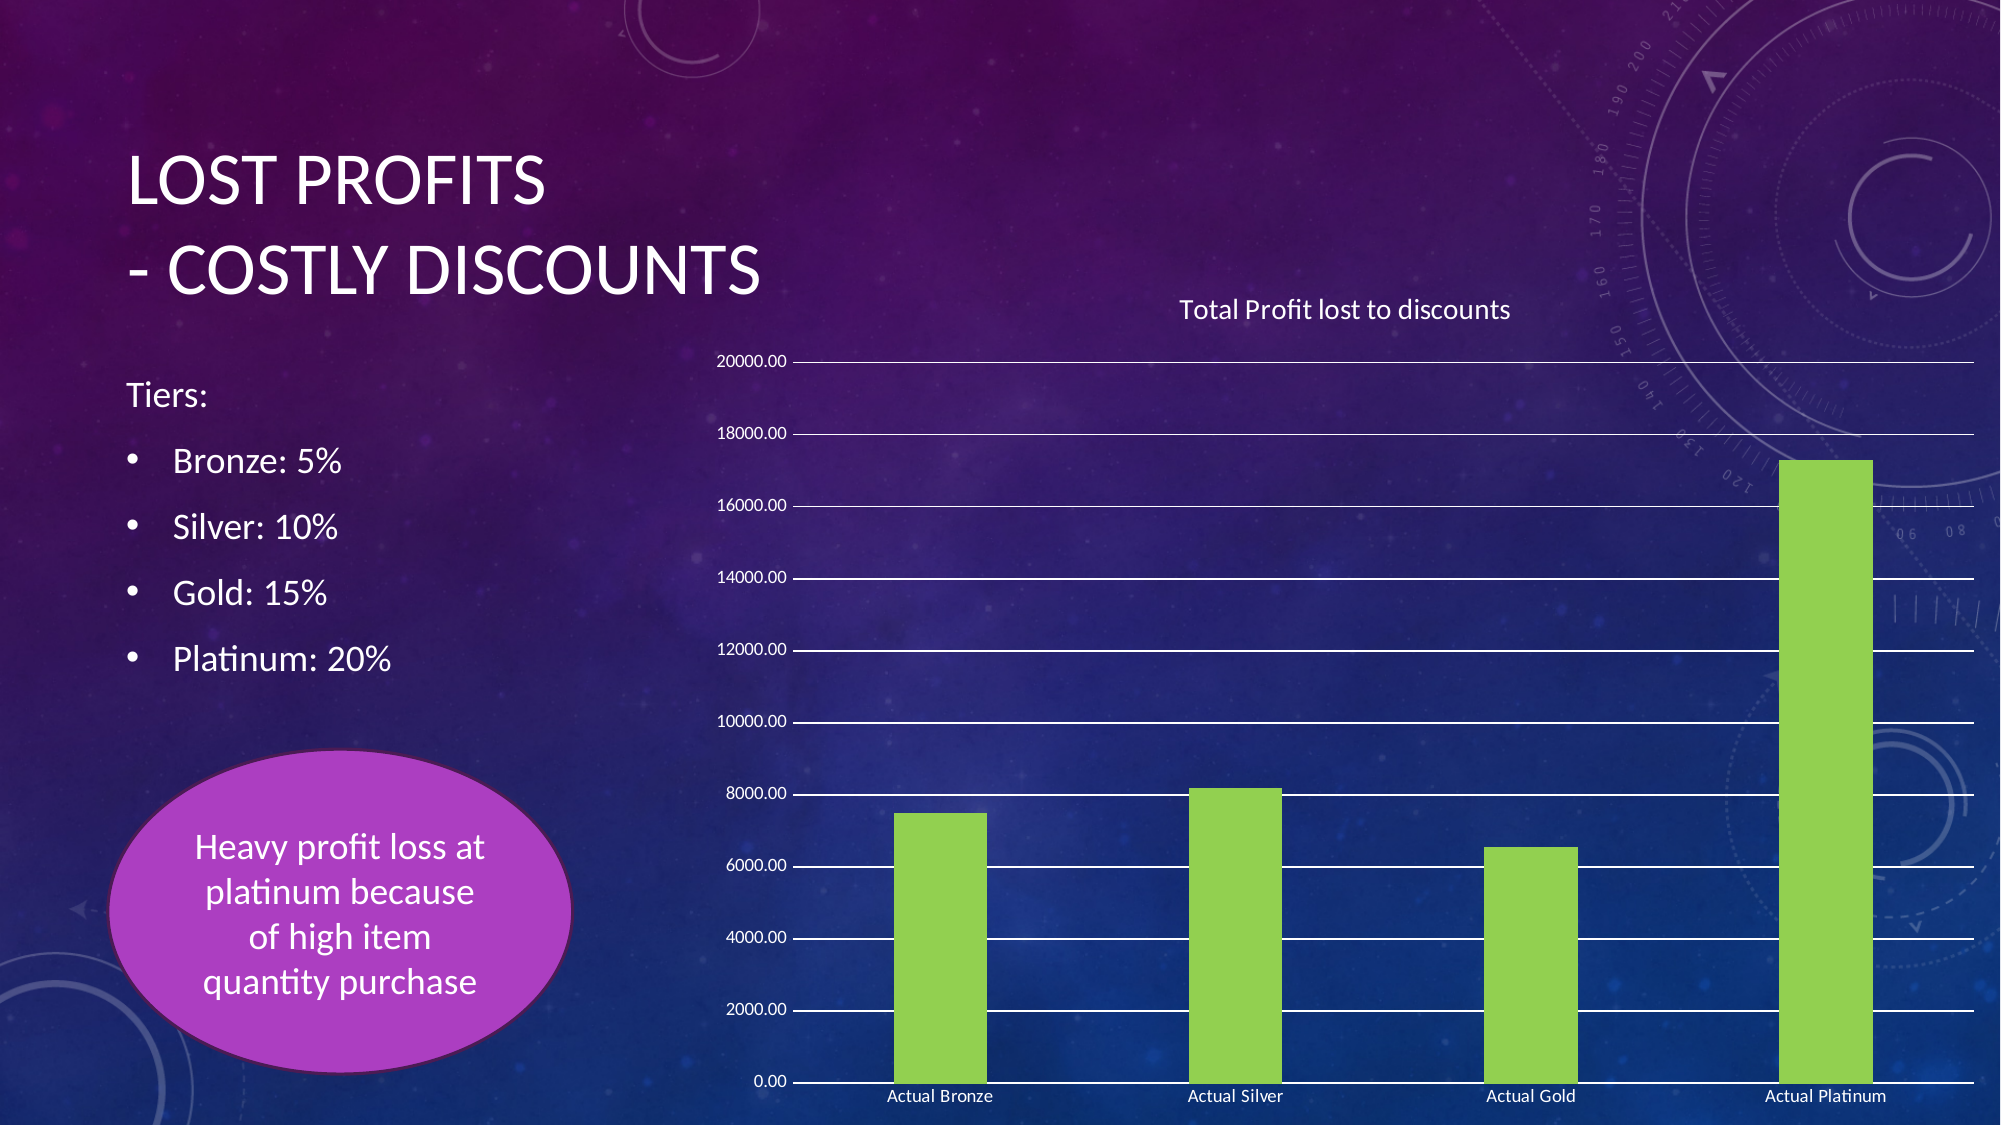

# Lost profits - costly discounts

### Chart:

| Category | Total Profit lost to discounts |
|---|---|
| Actual Bronze | 7484.744012499985 |
| Actual Silver | 8173.489999999991 |
| Actual Gold | 6550.559512499996 |
| Actual Platinum | 17295.083599999984 |
Tiers:
Bronze: 5%
Silver: 10%
Gold: 15%
Platinum: 20%
Heavy profit loss at platinum because of high item quantity purchase